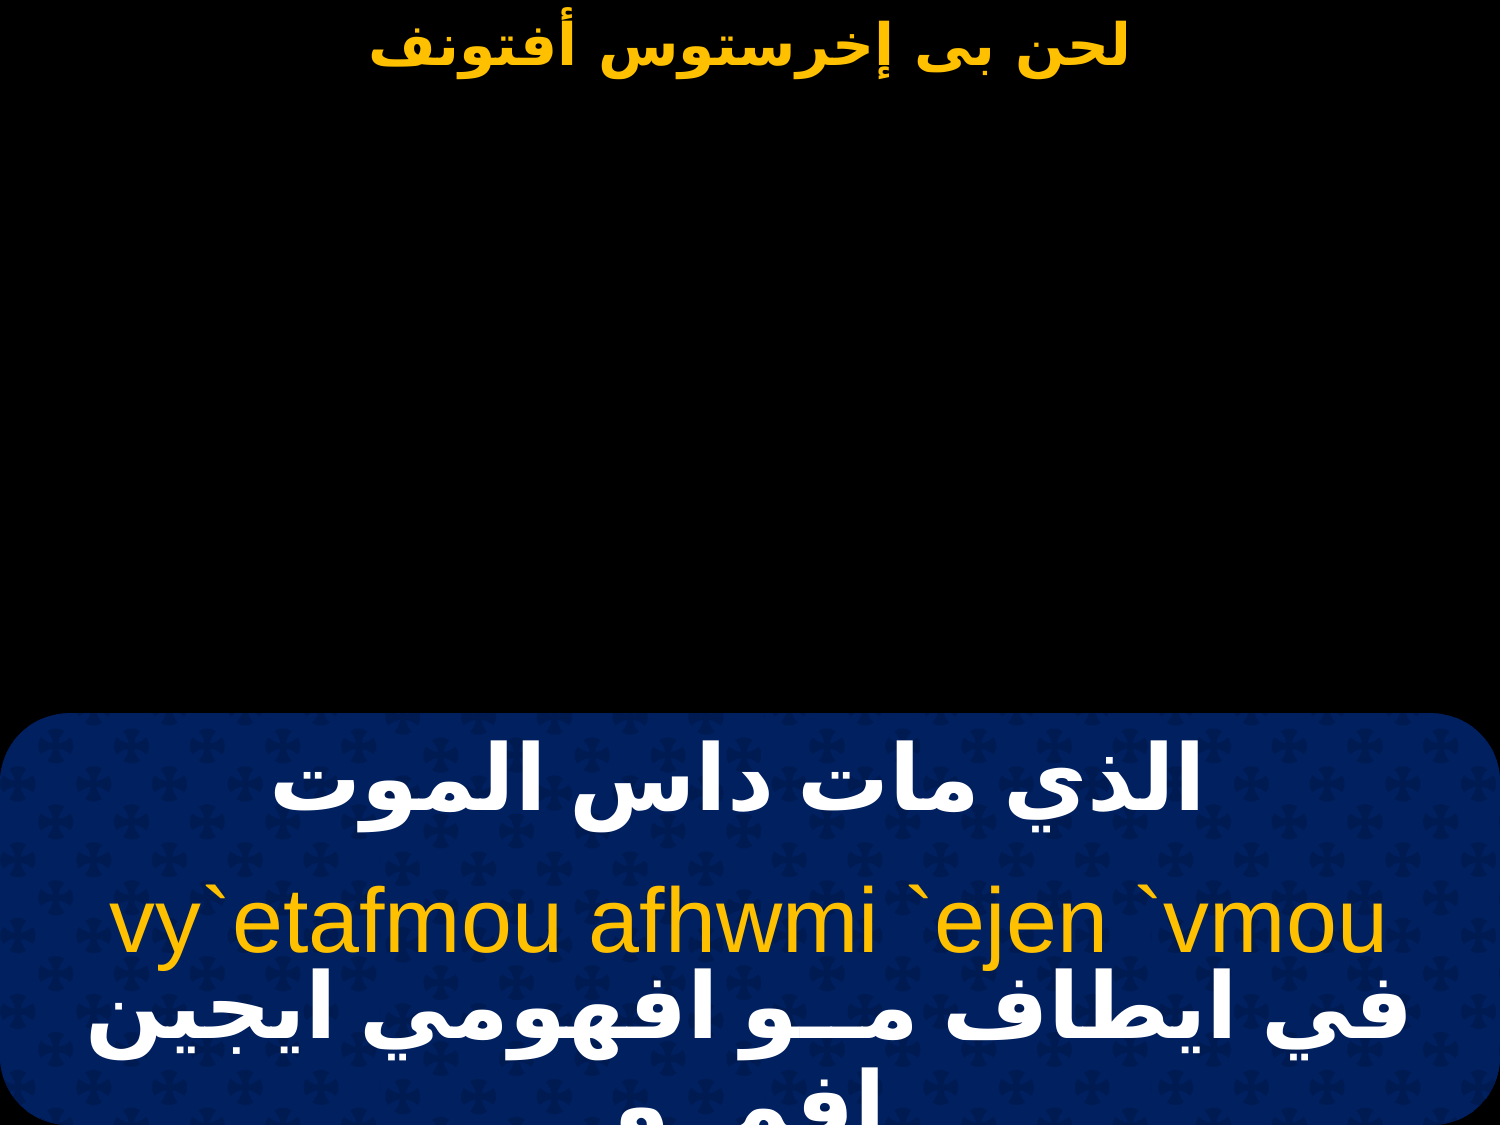

الذي مات داس الموت
vy`etafmou afhwmi `ejen `vmou
في ايطاف مــو افهومي ايجين افمــو